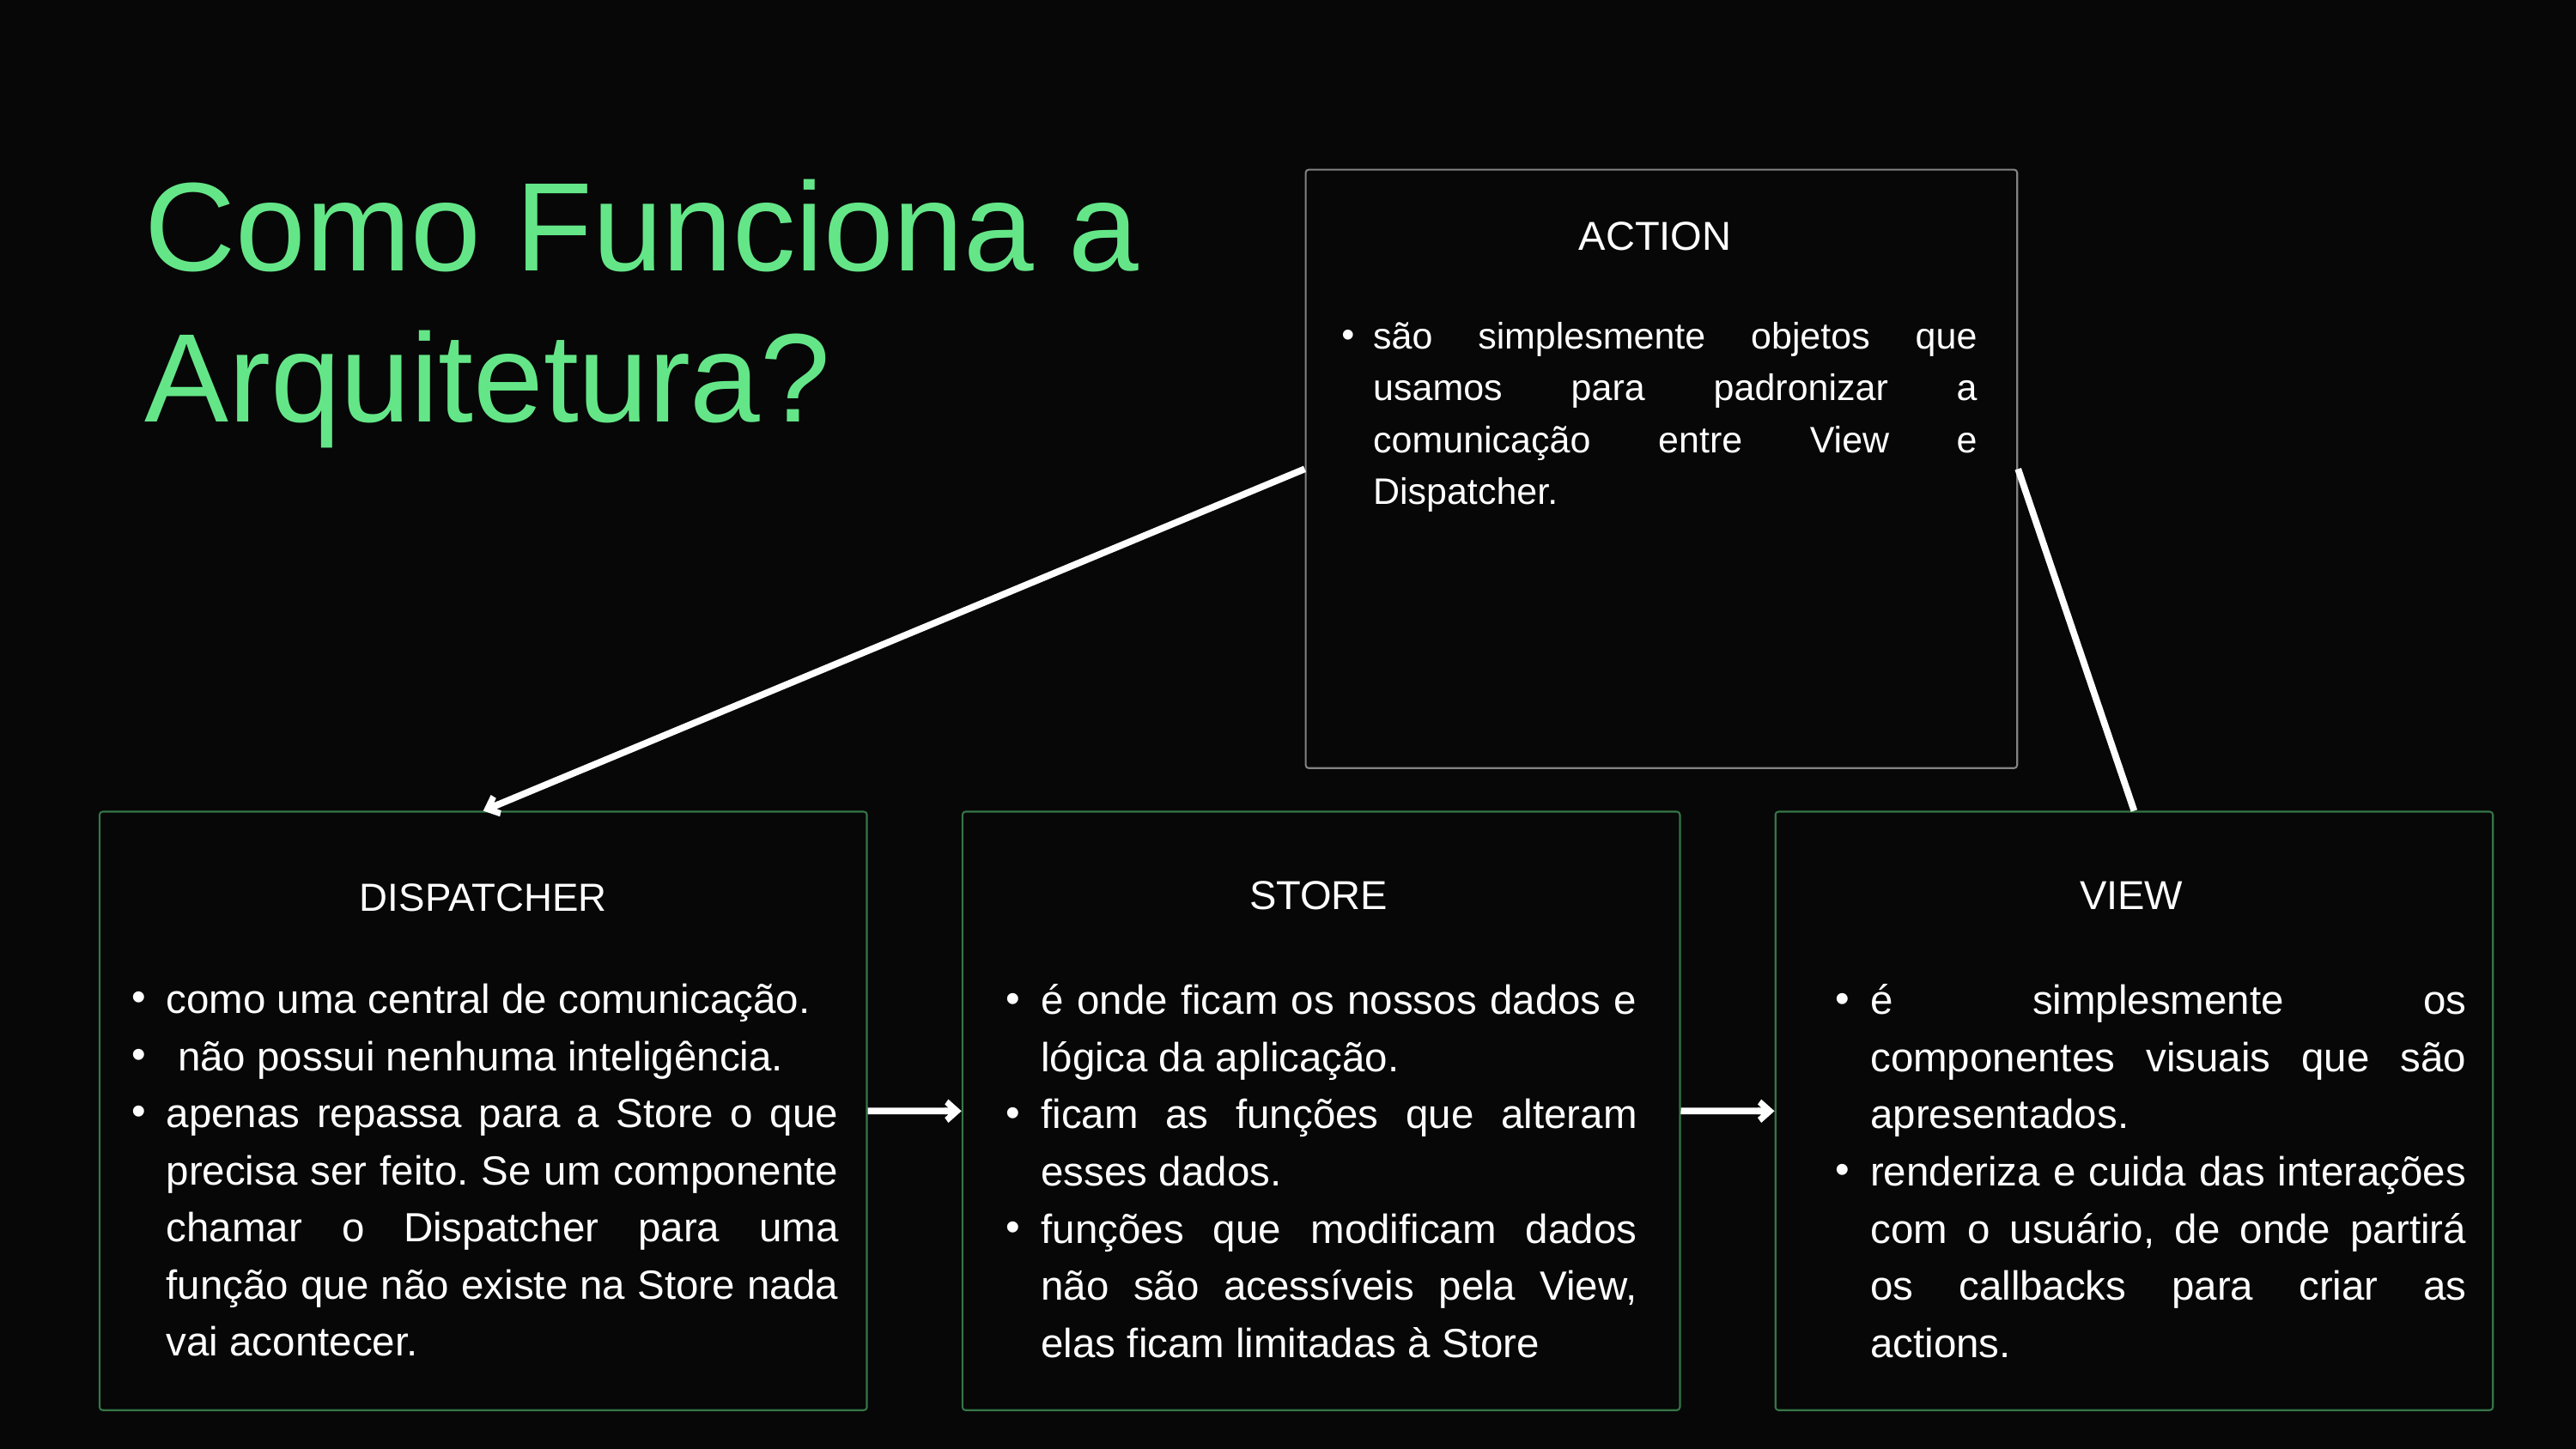

Como Funciona a Arquitetura?

ACTION
são simplesmente objetos que usamos para padronizar a comunicação entre View e Dispatcher.

STORE
VIEW
DISPATCHER
como uma central de comunicação.
 não possui nenhuma inteligência.
apenas repassa para a Store o que precisa ser feito. Se um componente chamar o Dispatcher para uma função que não existe na Store nada vai acontecer.
é onde ficam os nossos dados e lógica da aplicação.
ficam as funções que alteram esses dados.
funções que modificam dados não são acessíveis pela View, elas ficam limitadas à Store
é simplesmente os componentes visuais que são apresentados.
renderiza e cuida das interações com o usuário, de onde partirá os callbacks para criar as actions.